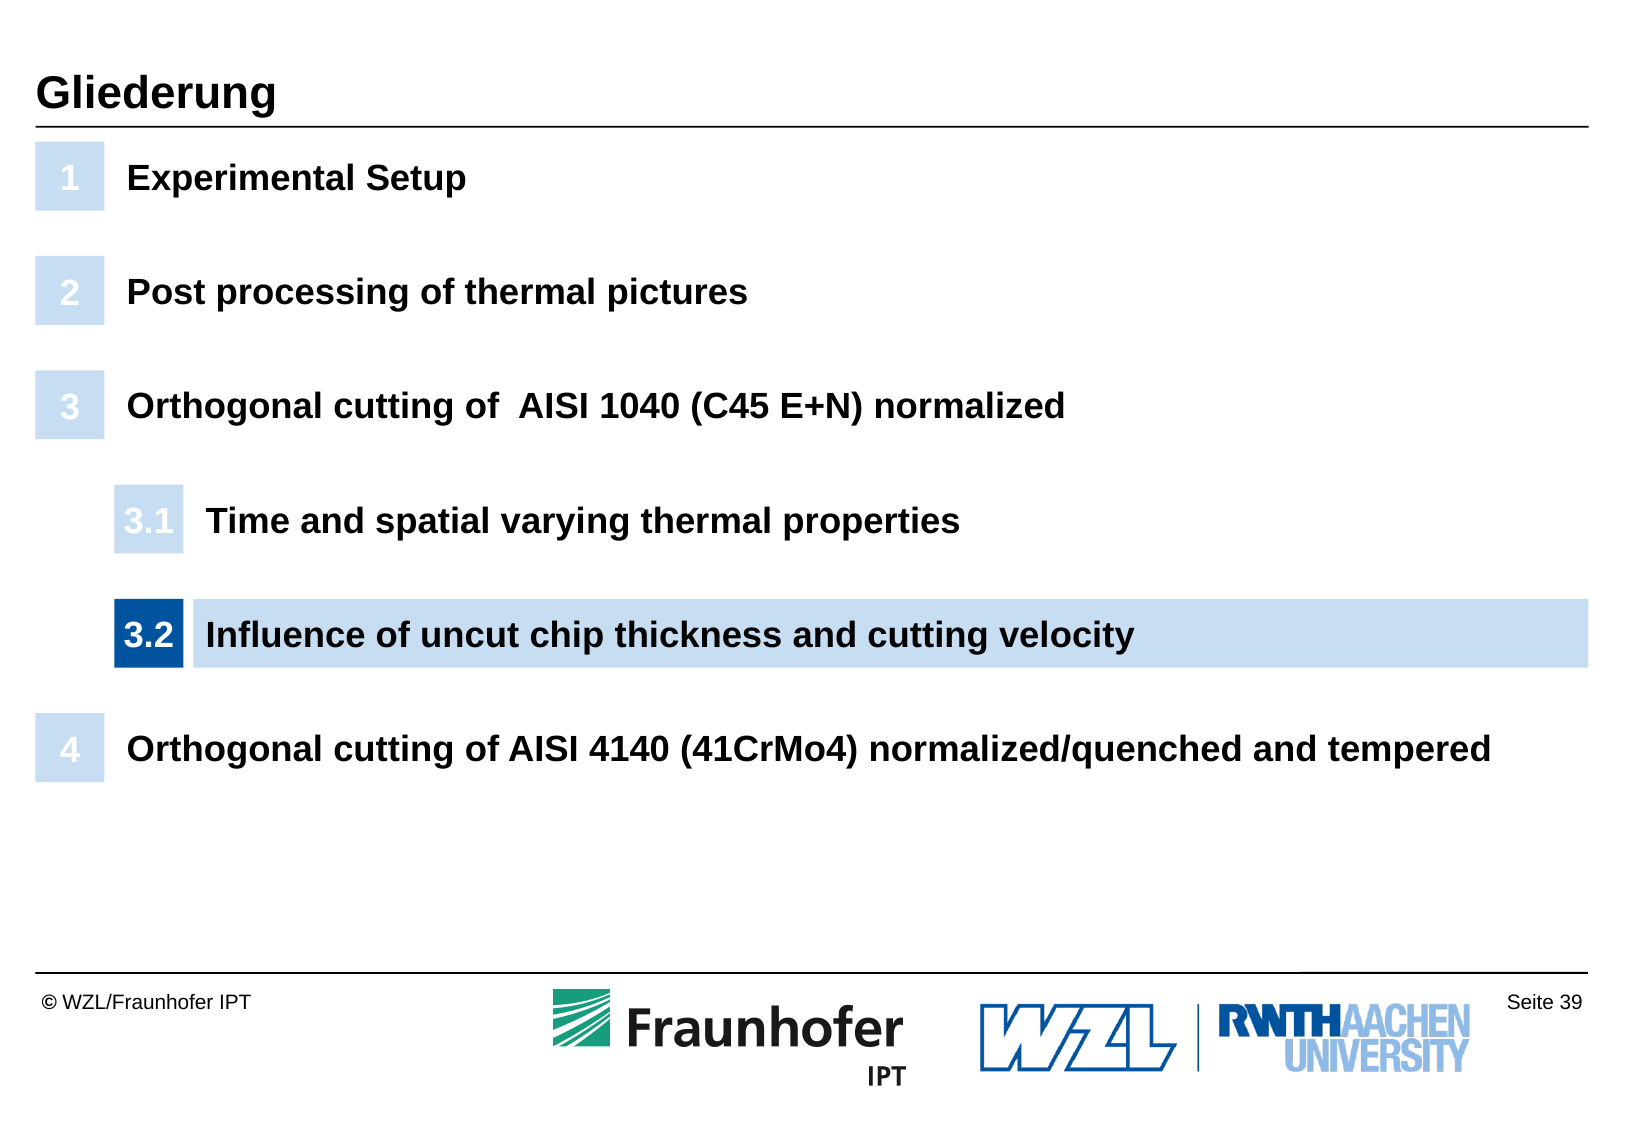

# Gliederung
1
Experimental Setup
2
Post processing of thermal pictures
3
Orthogonal cutting of  AISI 1040 (C45 E+N) normalized
3.1
Time and spatial varying thermal properties
3.2

Influence of uncut chip thickness and cutting velocity
4
Orthogonal cutting of AISI 4140 (41CrMo4) normalized/quenched and tempered